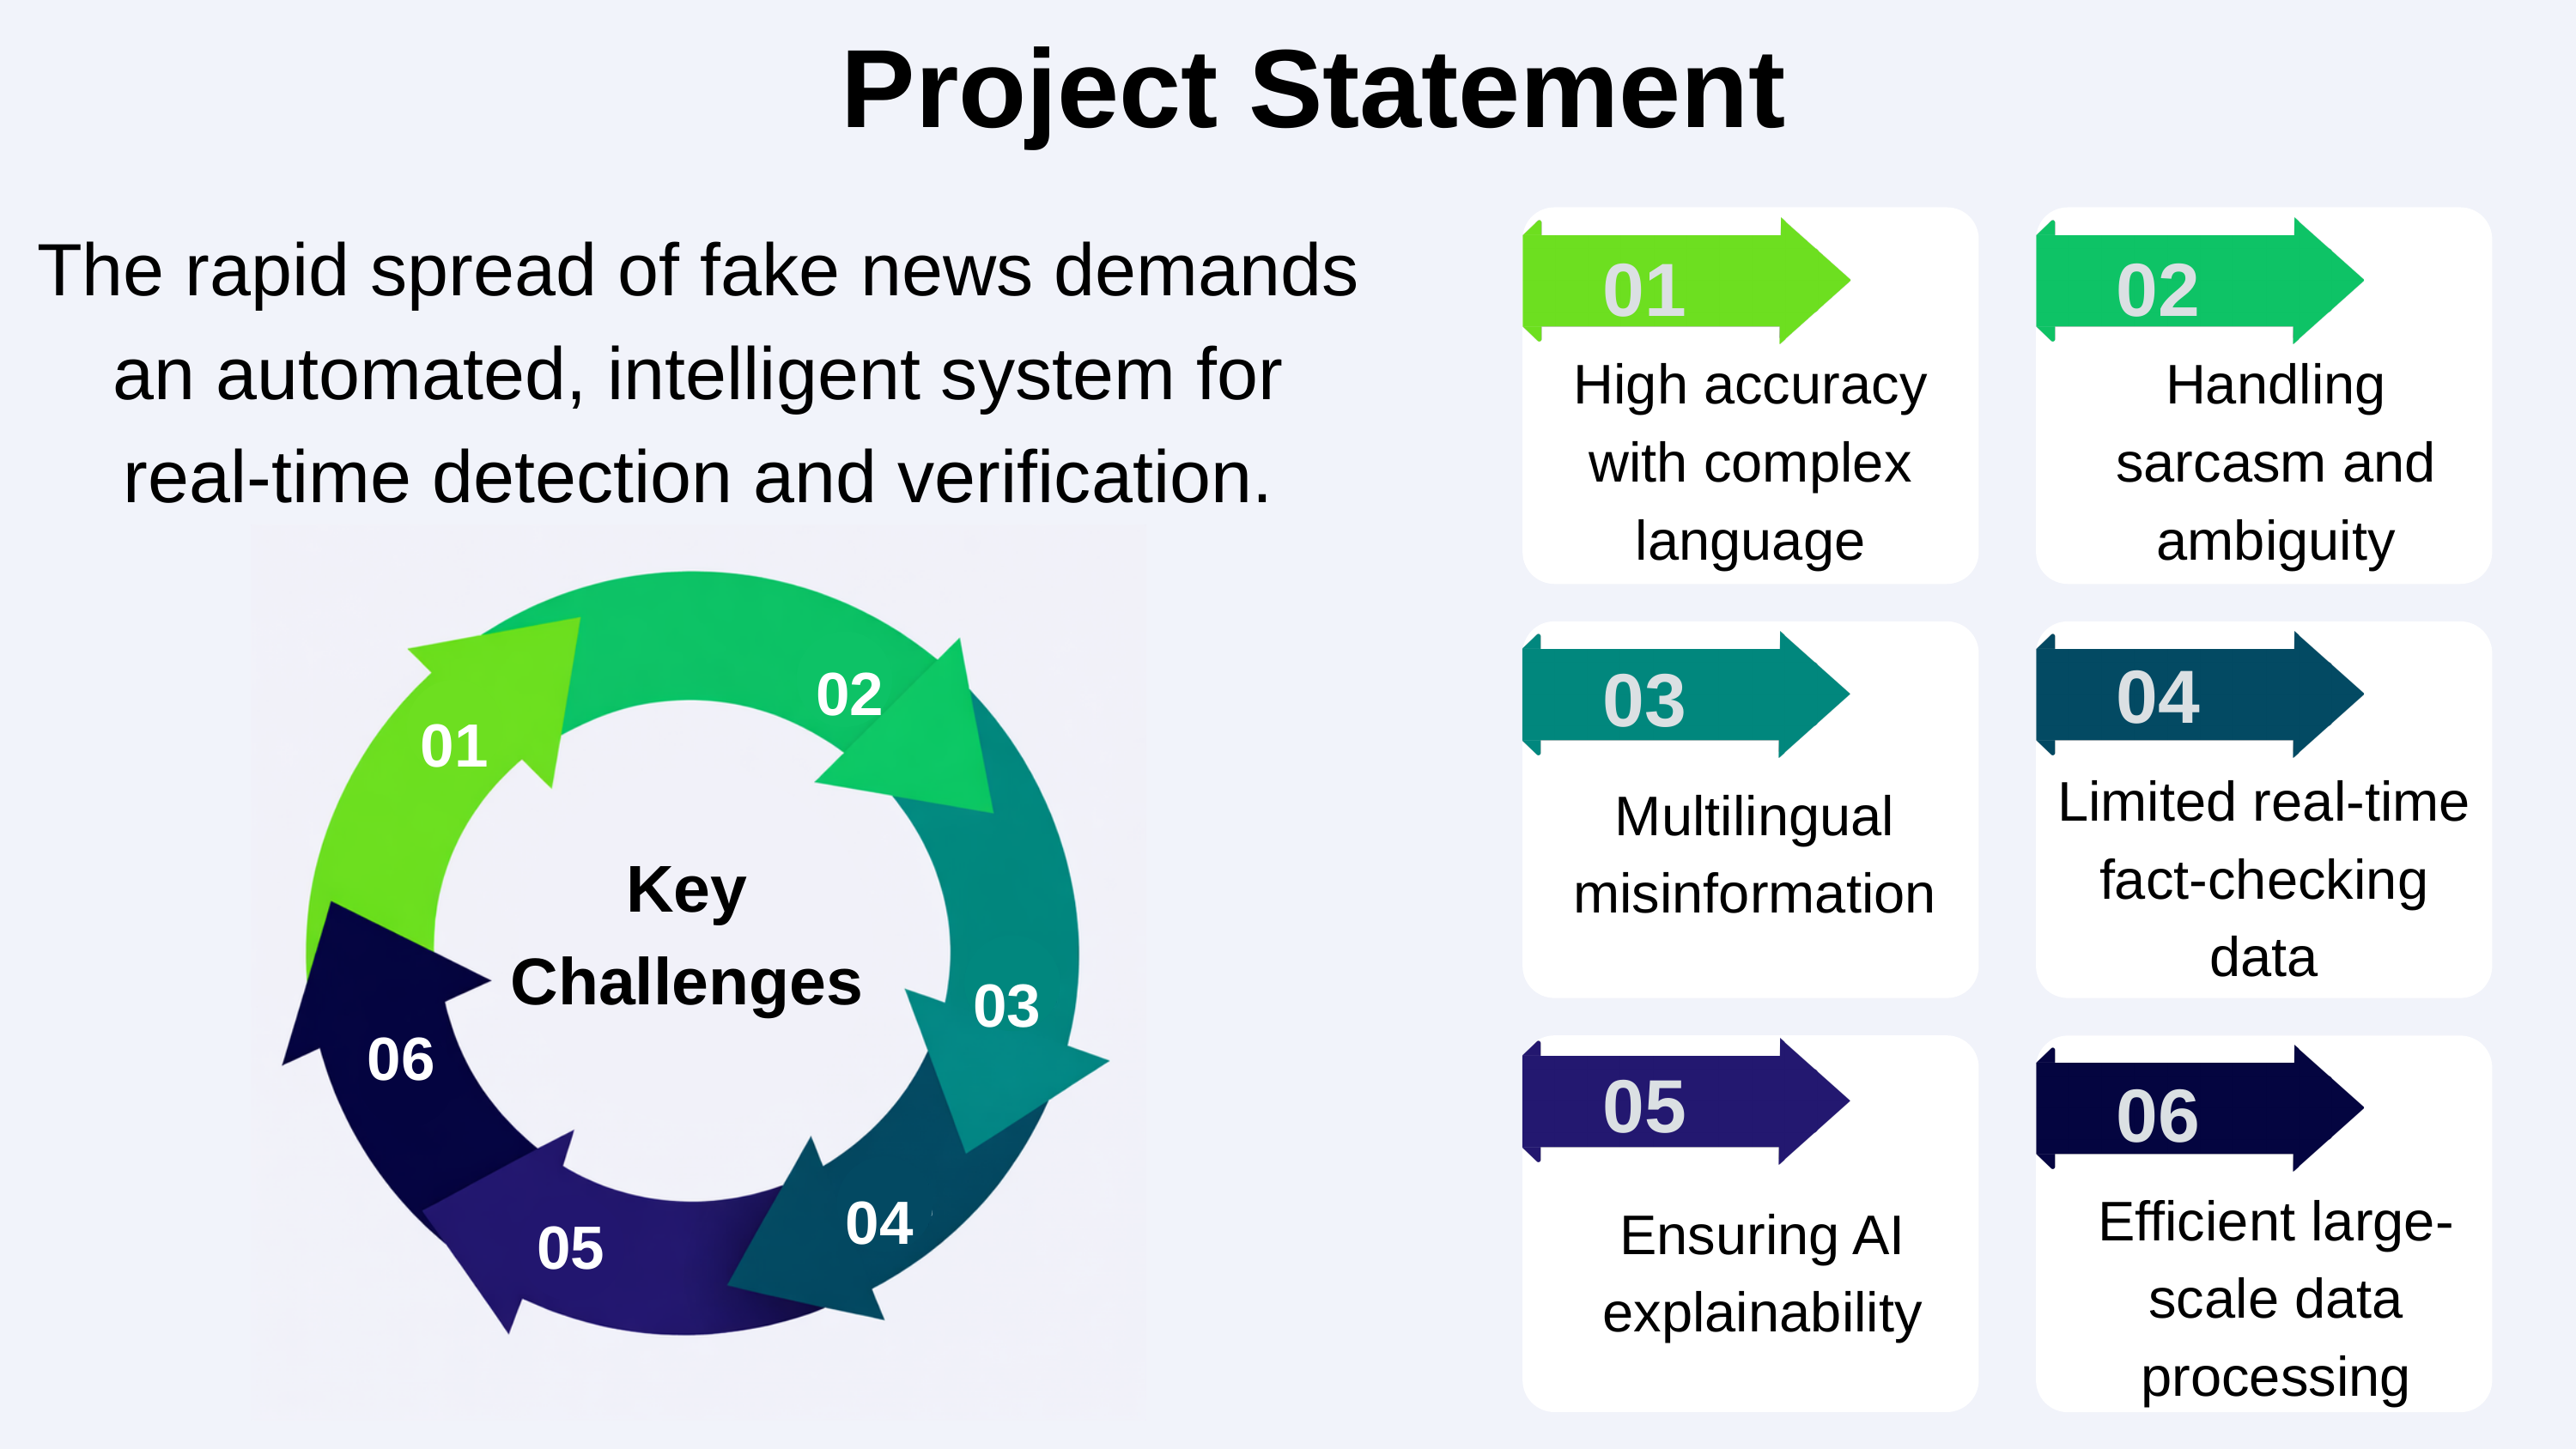

Project Statement
The rapid spread of fake news demands an automated, intelligent system for real-time detection and verification.

01
02
High accuracy with complex language
Handling sarcasm and ambiguity

04
03
02

01
Limited real-time fact-checking data

Multilingual misinformation
Key Challenges

03
06

05

06

04
Efficient large-scale data processing
Ensuring AI explainability

05